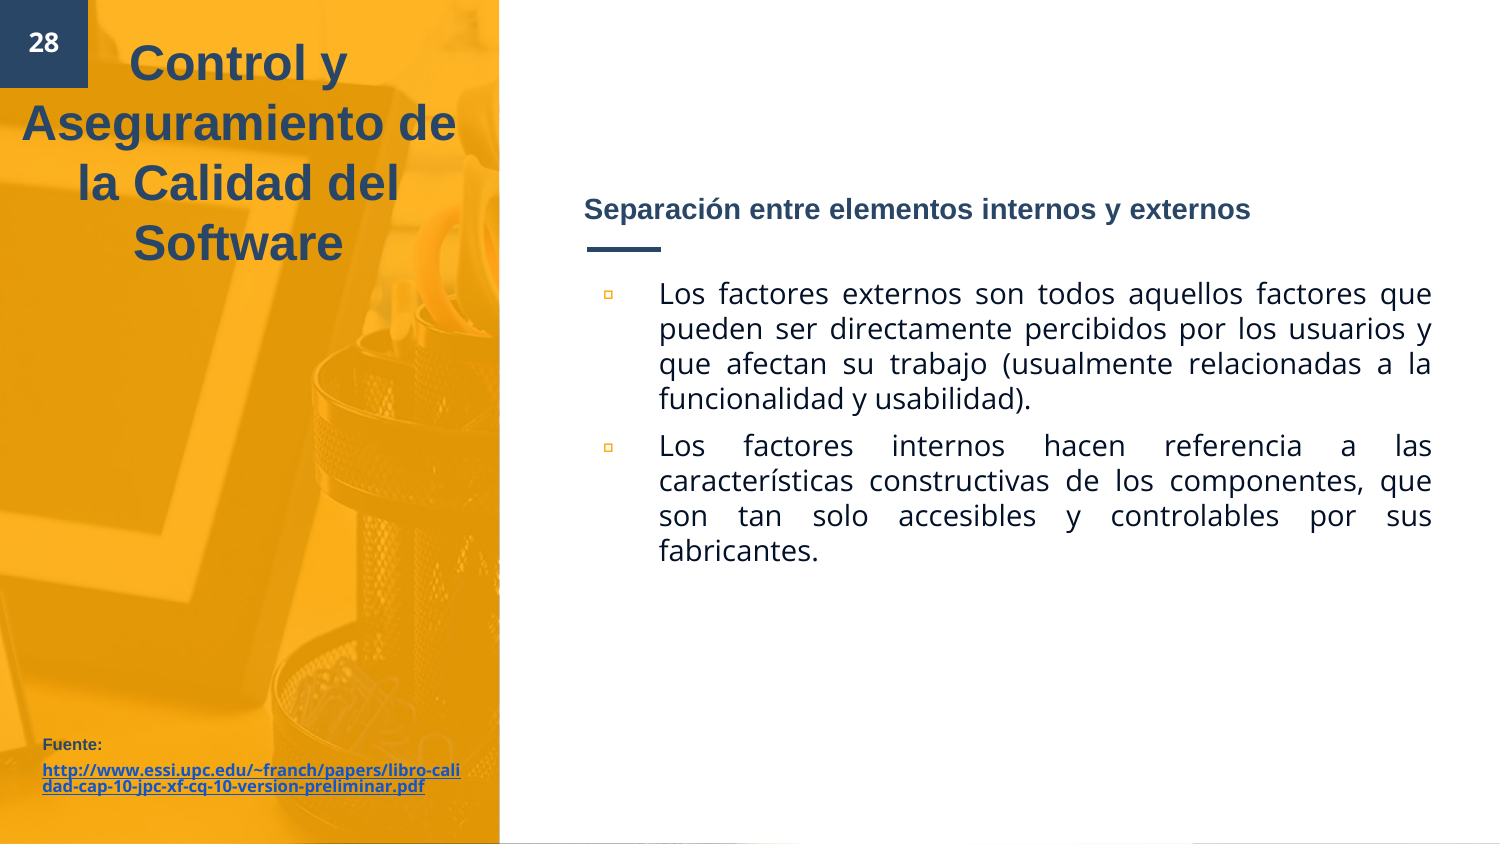

Control y Aseguramiento de la Calidad del Software
28
# Separación entre elementos internos y externos
Los factores externos son todos aquellos factores que pueden ser directamente percibidos por los usuarios y que afectan su trabajo (usualmente relacionadas a la funcionalidad y usabilidad).
Los factores internos hacen referencia a las características constructivas de los componentes, que son tan solo accesibles y controlables por sus fabricantes.
Fuente:
http://www.essi.upc.edu/~franch/papers/libro-calidad-cap-10-jpc-xf-cq-10-version-preliminar.pdf